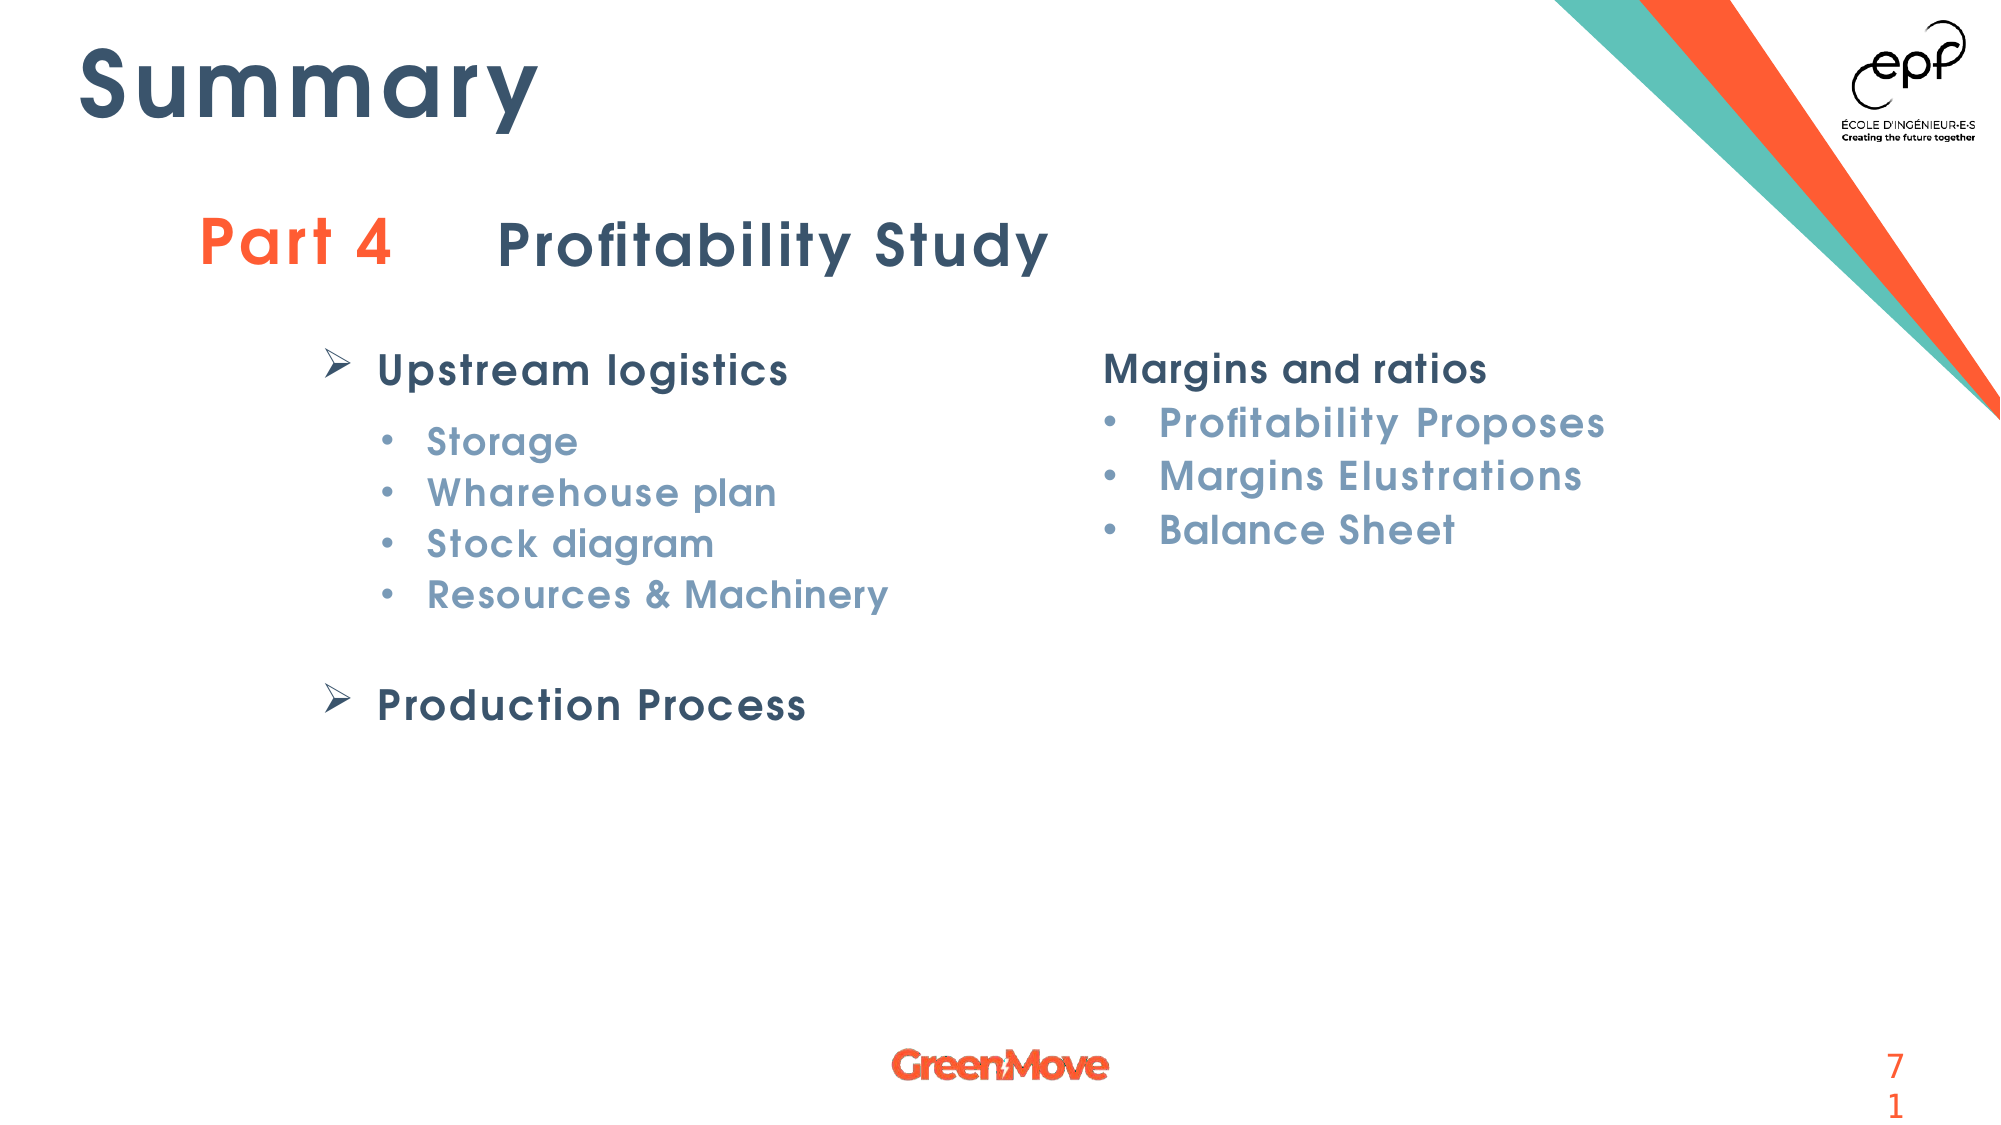

# Summary
Part 4
Profitability Study
Upstream logistics
Storage
Wharehouse plan
Stock diagram
Resources & Machinery

Production Process
Margins and ratios
Profitability Proposes
Margins Elustrations
Balance Sheet
71